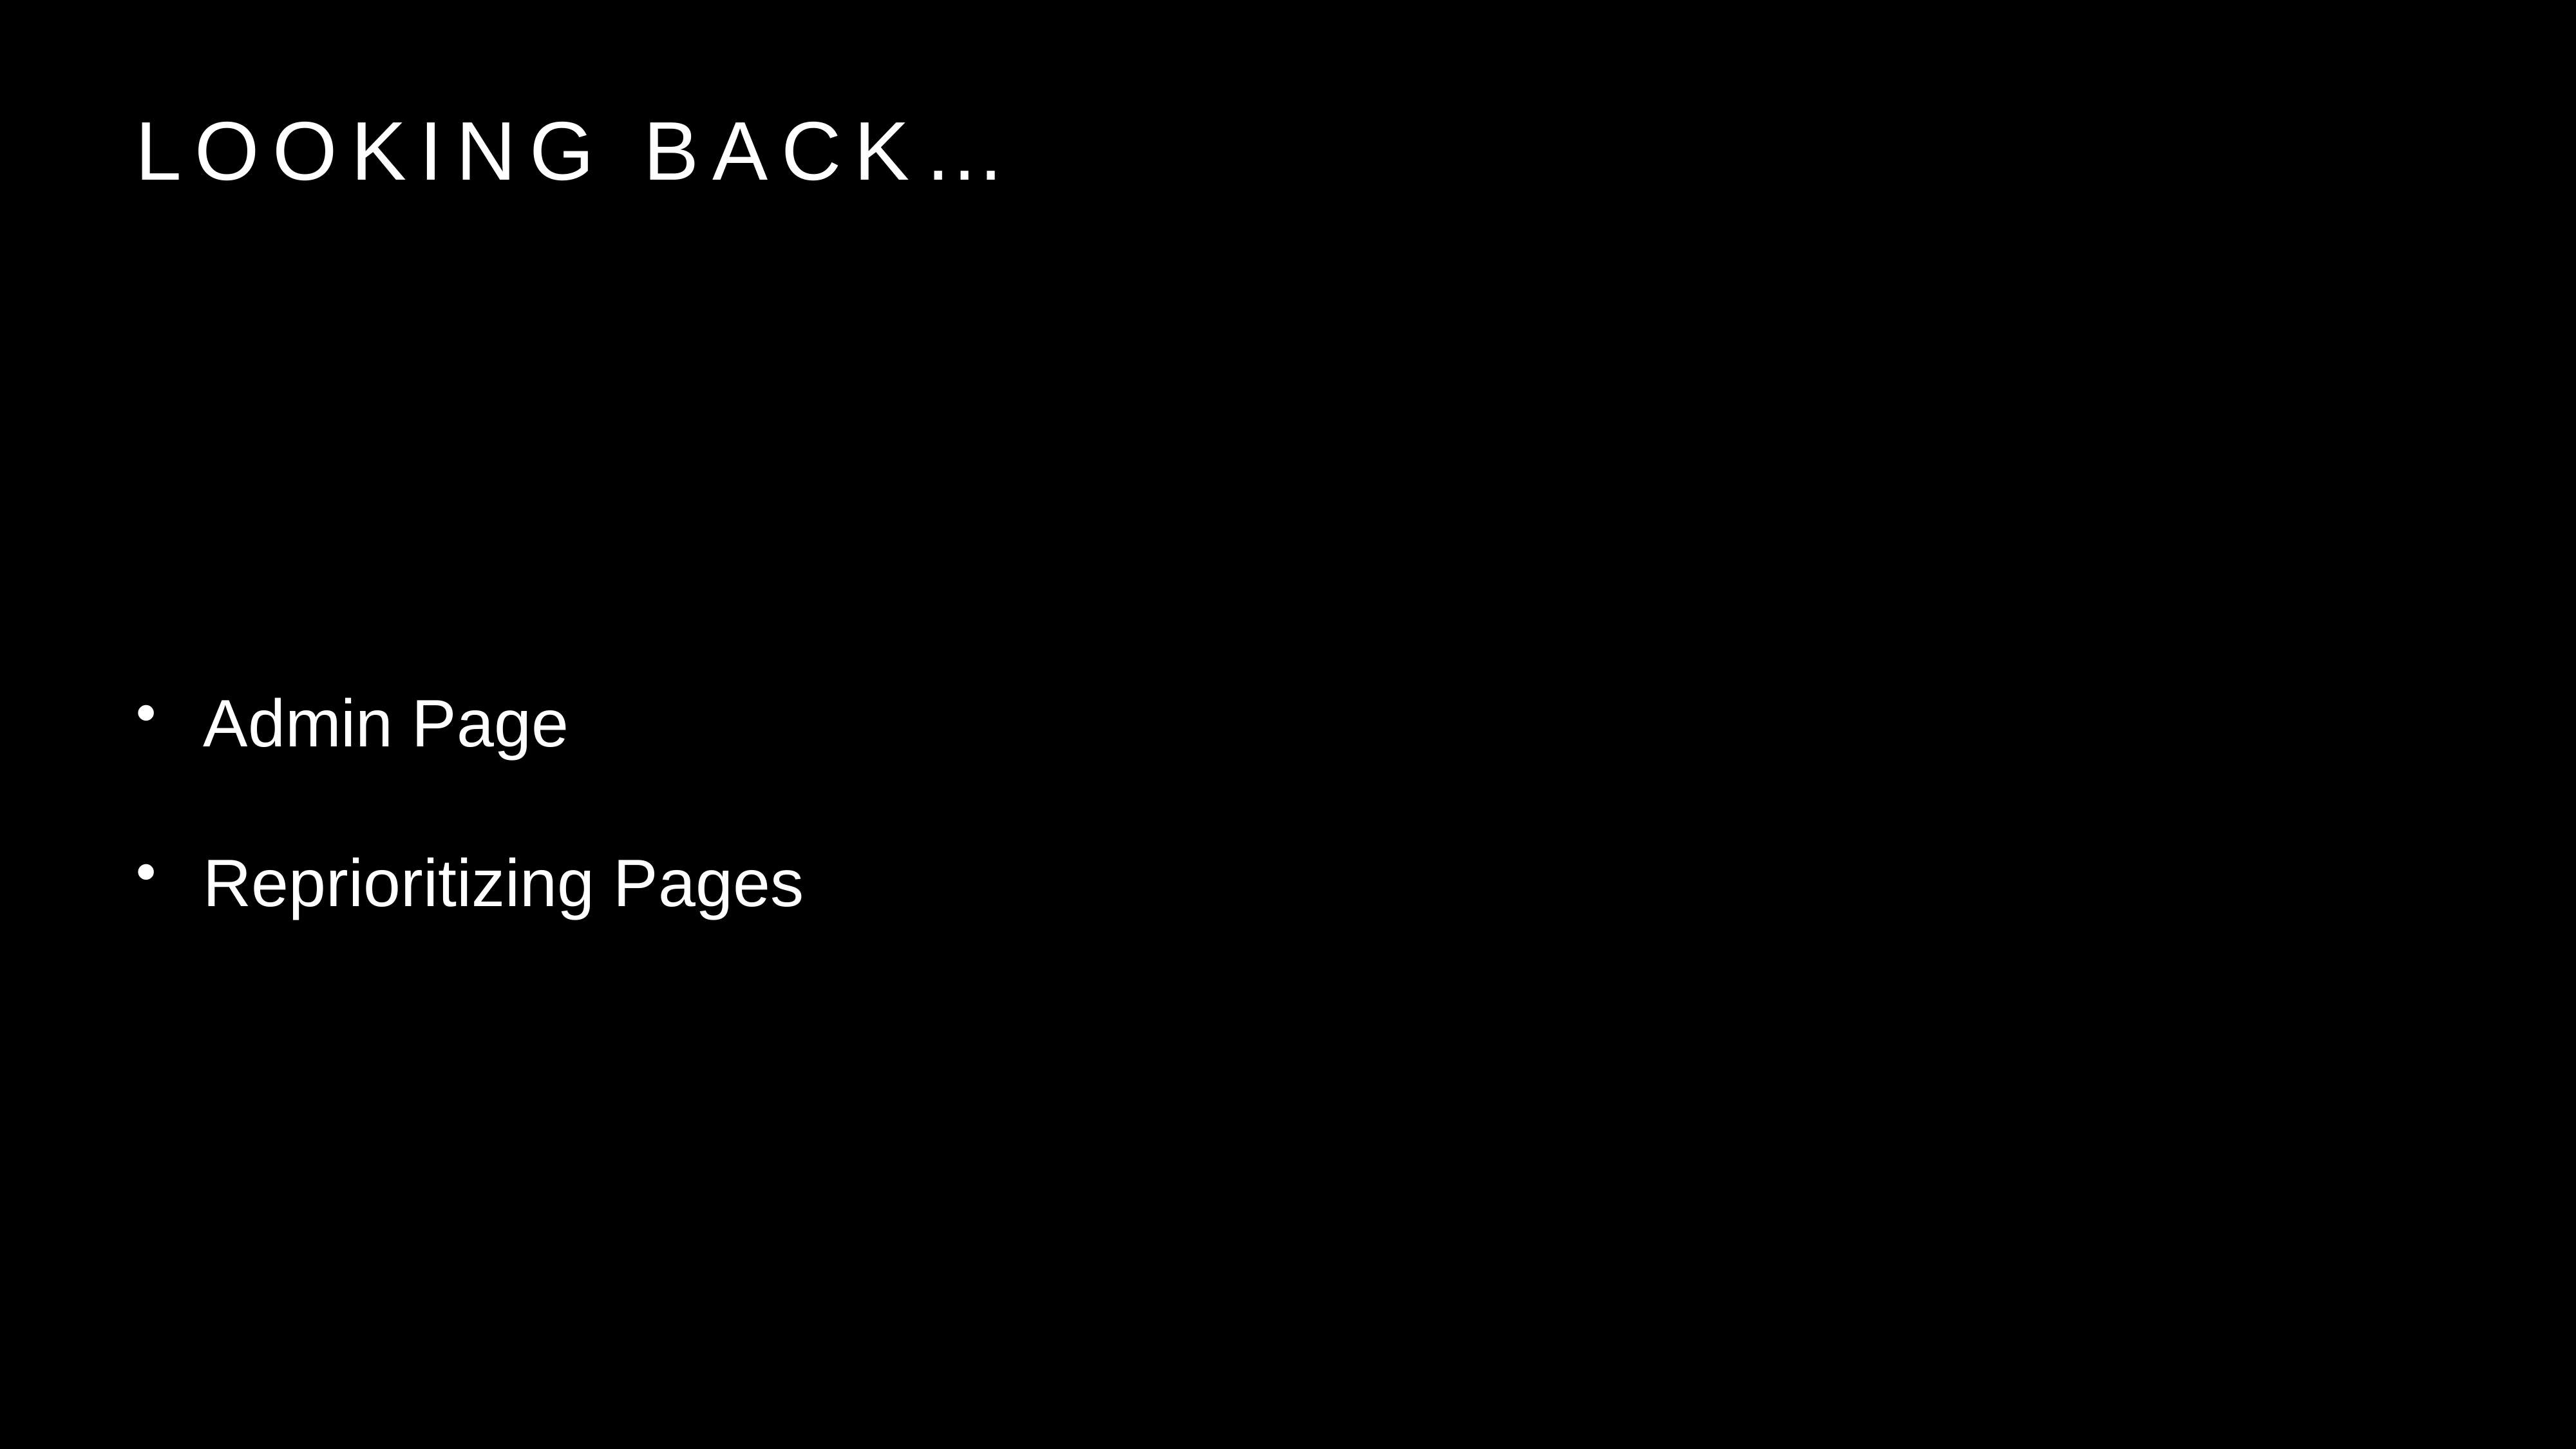

# Looking back…
Admin Page
Reprioritizing Pages